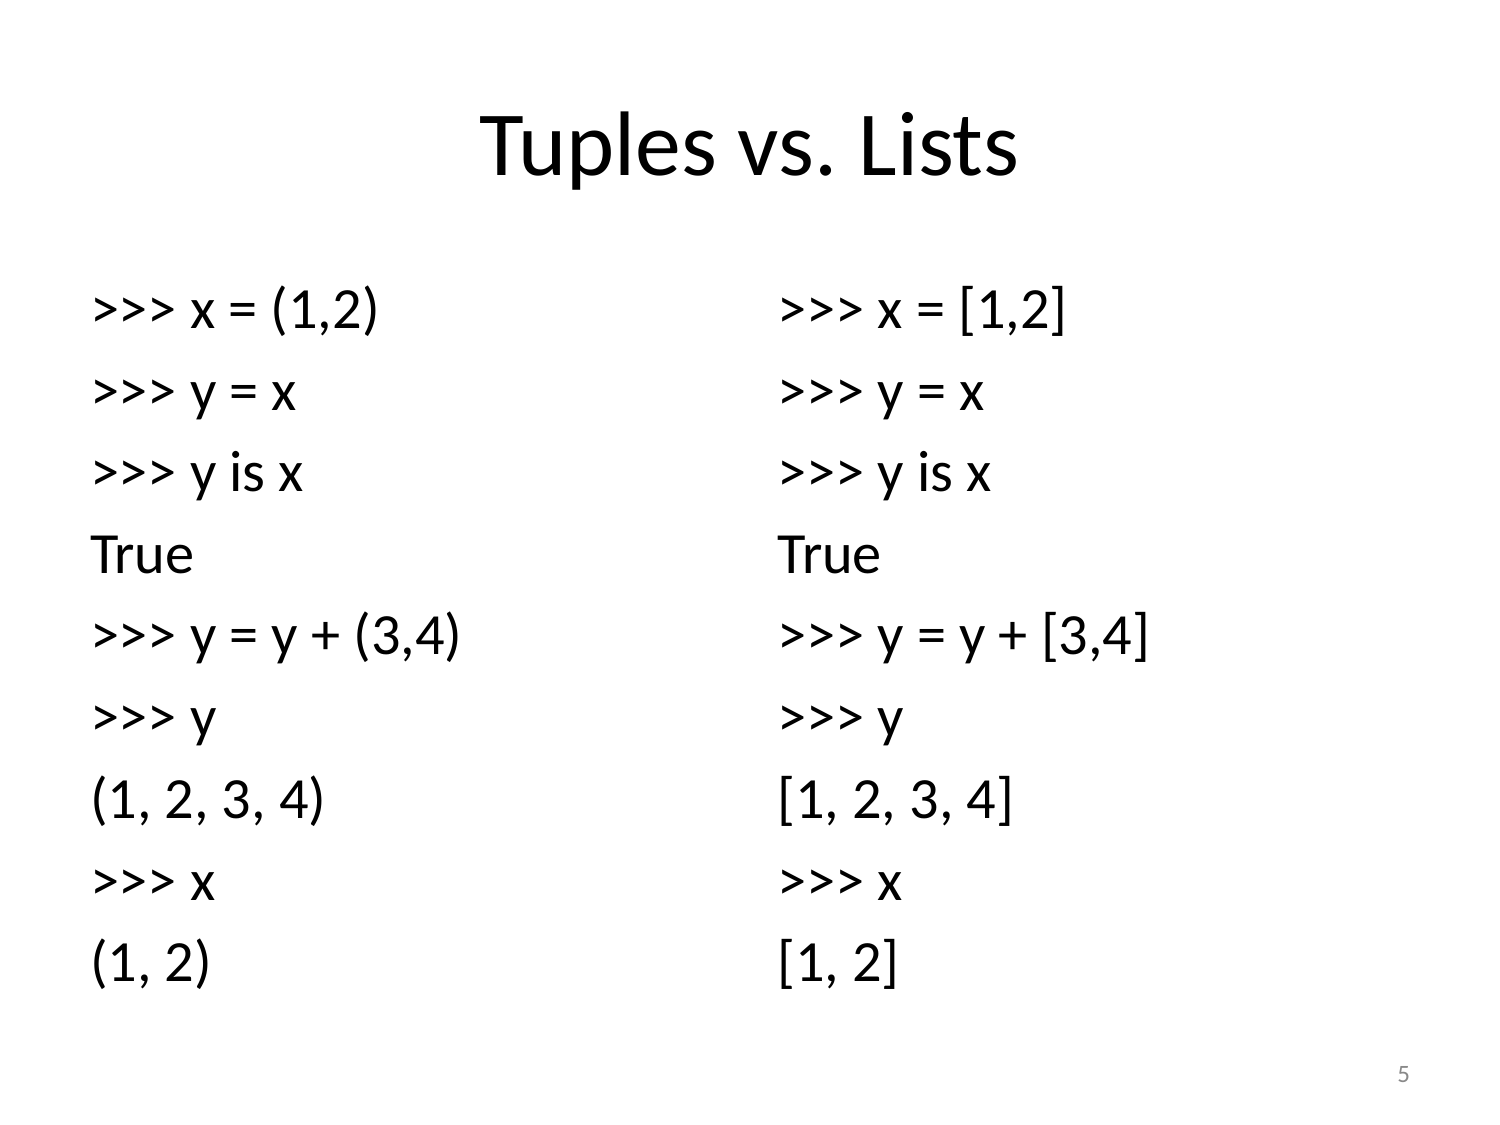

# Tuples vs. Lists
>>> x = (1,2)
>>> y = x
>>> y is x
True
>>> y = y + (3,4)
>>> y
(1, 2, 3, 4)
>>> x
(1, 2)
>>> x = [1,2]
>>> y = x
>>> y is x
True
>>> y = y + [3,4]
>>> y
[1, 2, 3, 4]
>>> x
[1, 2]
5